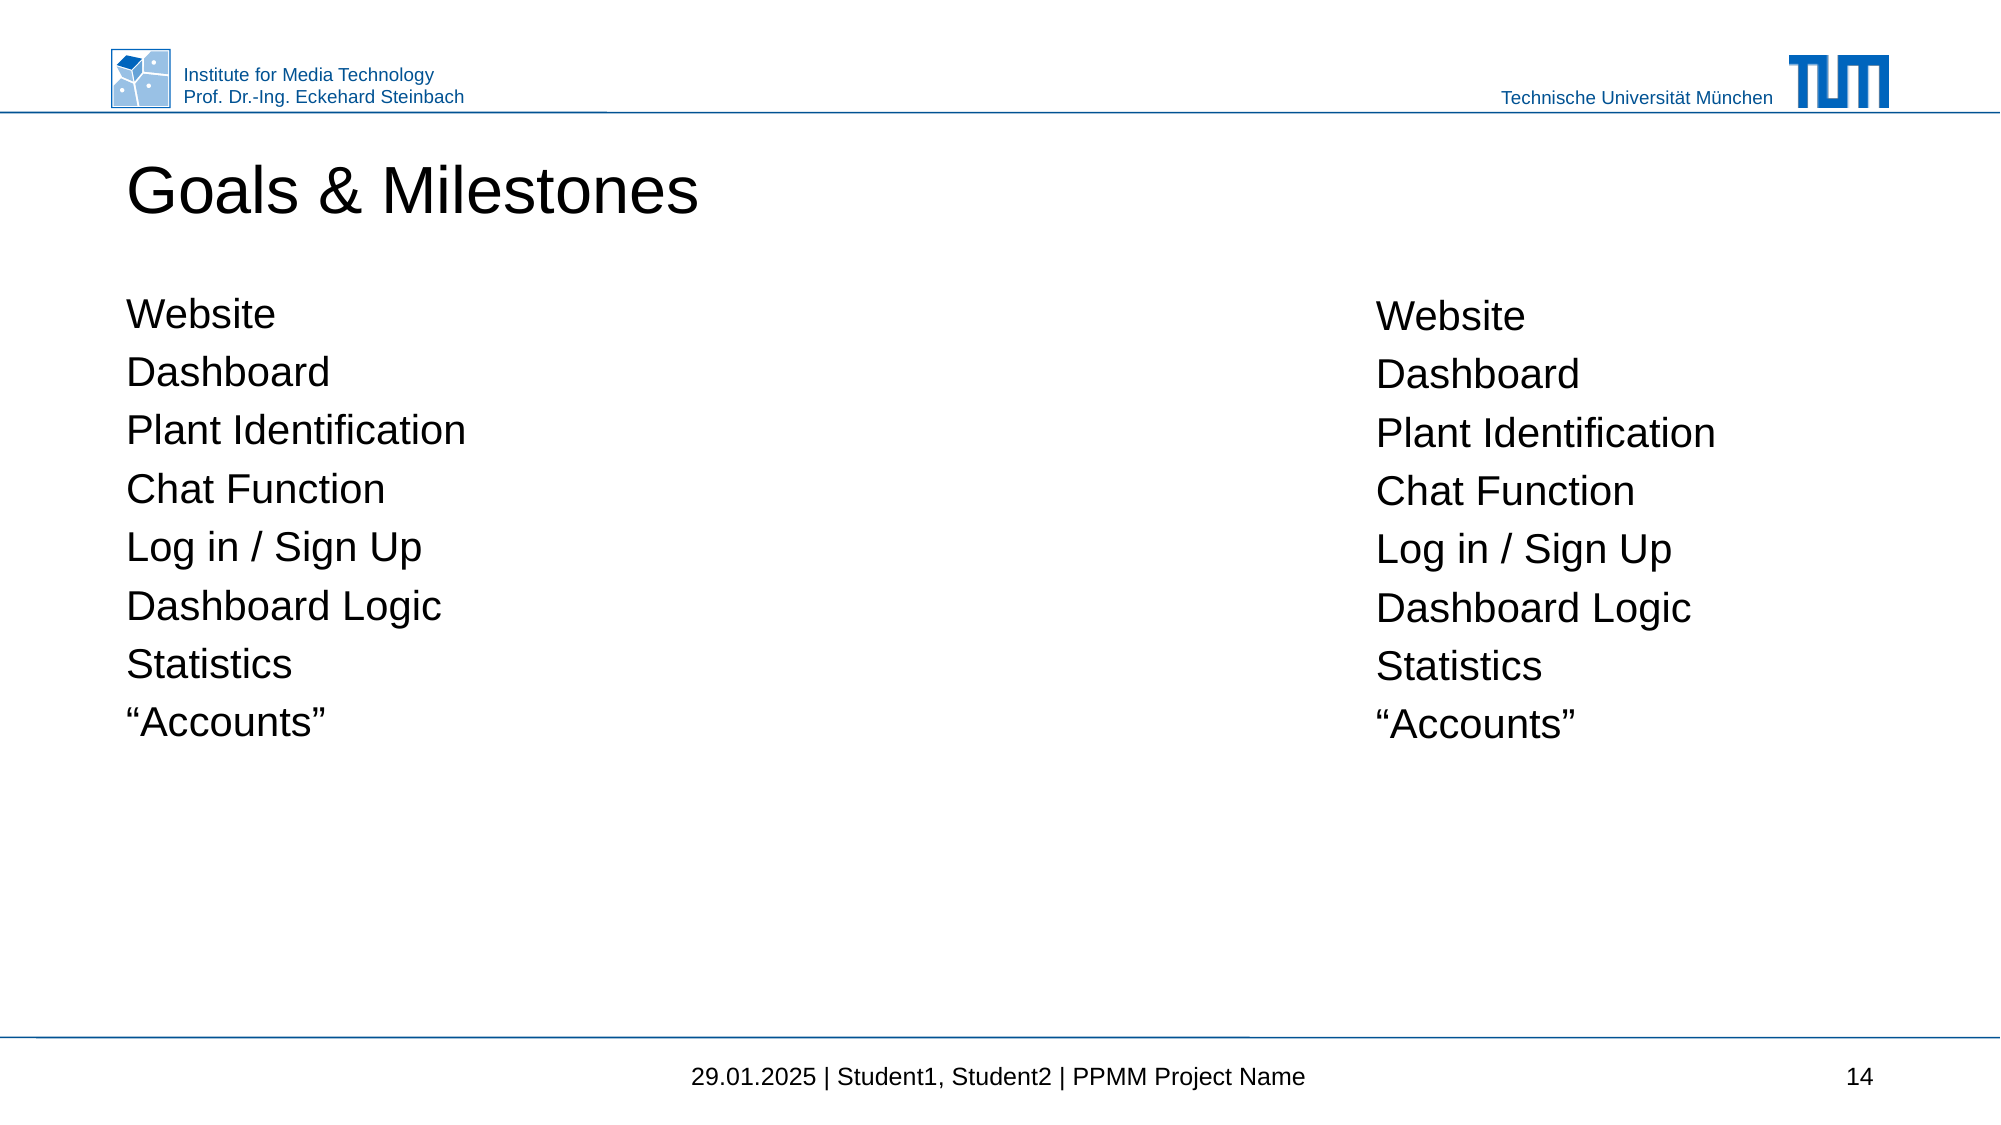

# Goals & Milestones
Website
Dashboard
Plant Identification
Chat Function
Log in / Sign Up
Dashboard Logic
Statistics
“Accounts”

Website
Dashboard
Plant Identification
Chat Function
Log in / Sign Up
Dashboard Logic
Statistics
“Accounts”

29.01.2025 | Student1, Student2 | PPMM Project Name
14